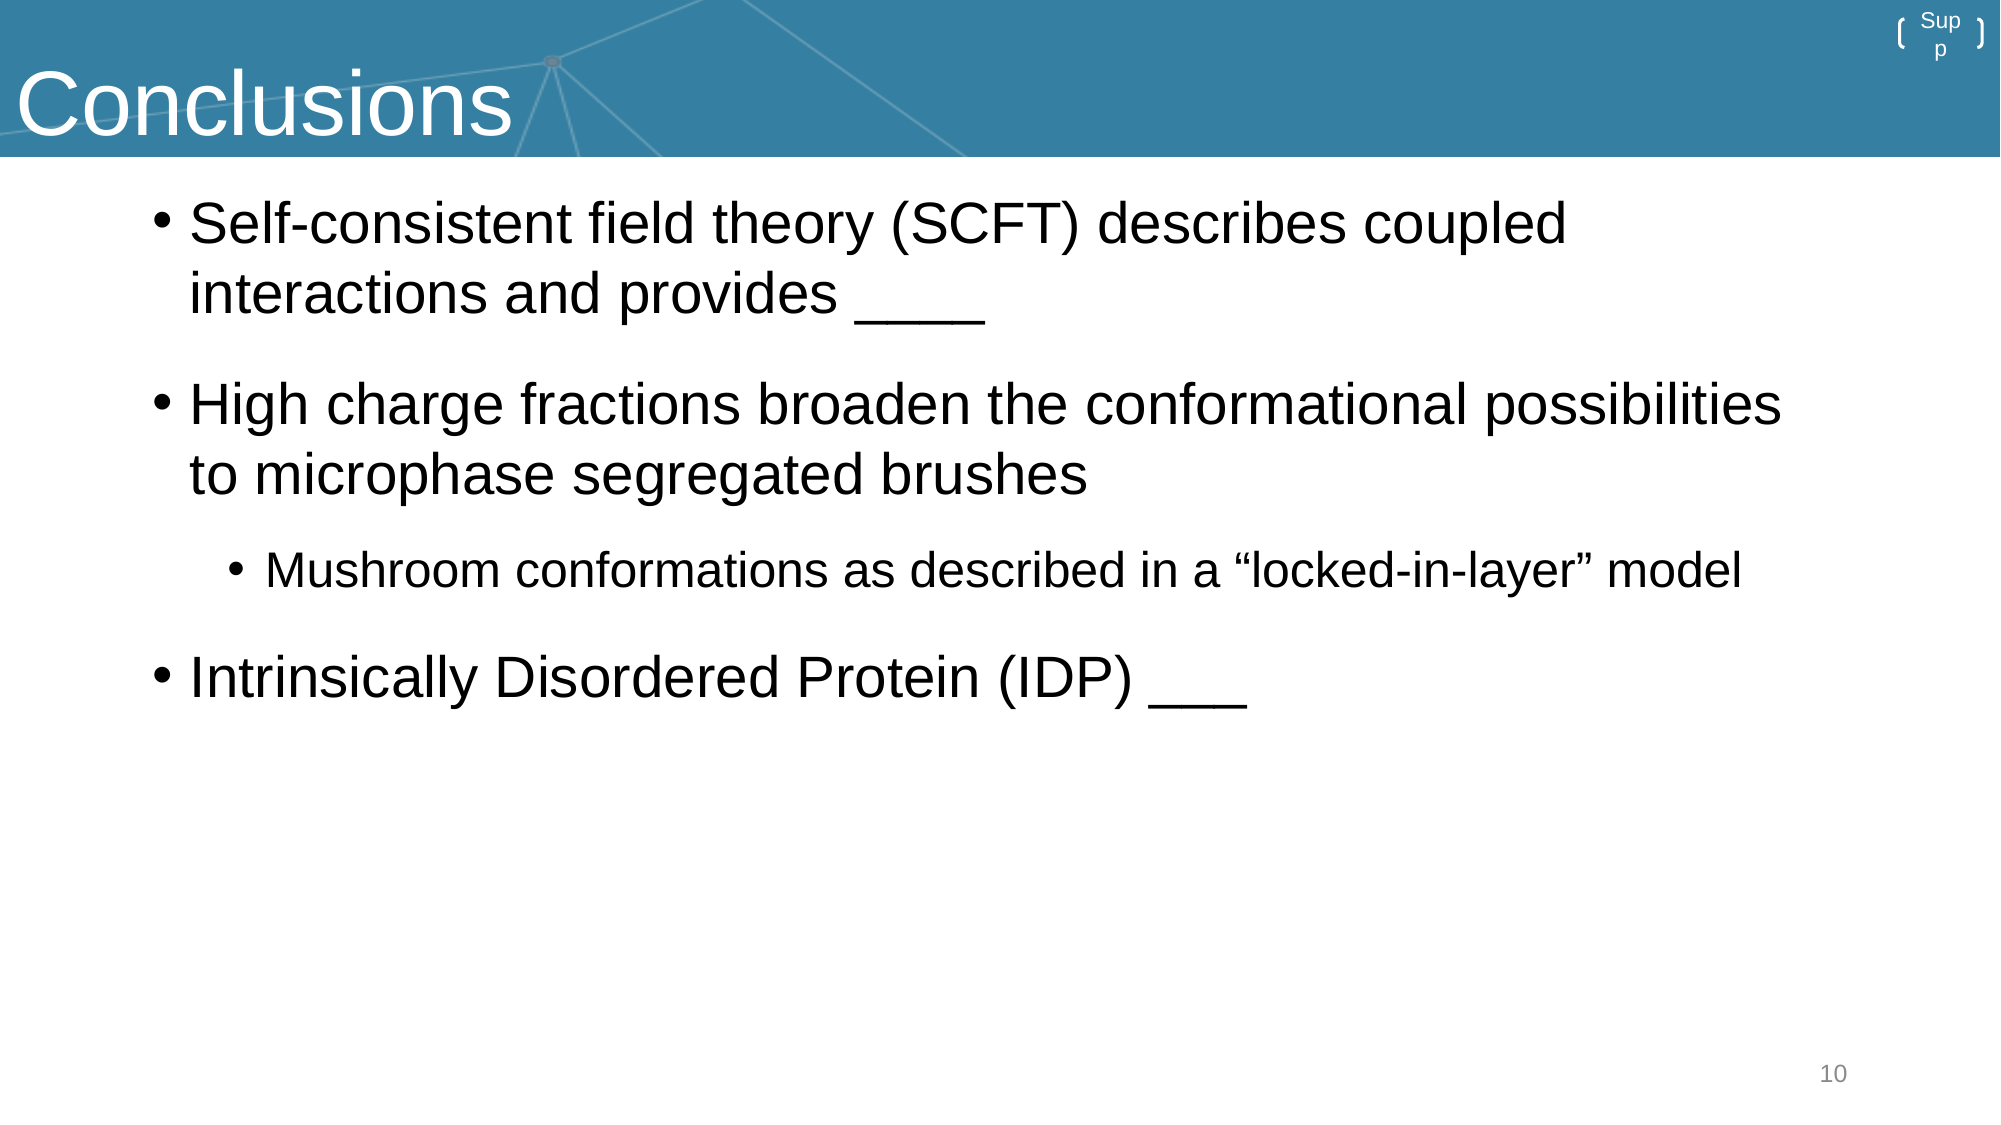

# Conclusions
Self-consistent field theory (SCFT) describes coupled interactions and provides ____
High charge fractions broaden the conformational possibilities to microphase segregated brushes
Mushroom conformations as described in a “locked-in-layer” model
Intrinsically Disordered Protein (IDP) ___

10